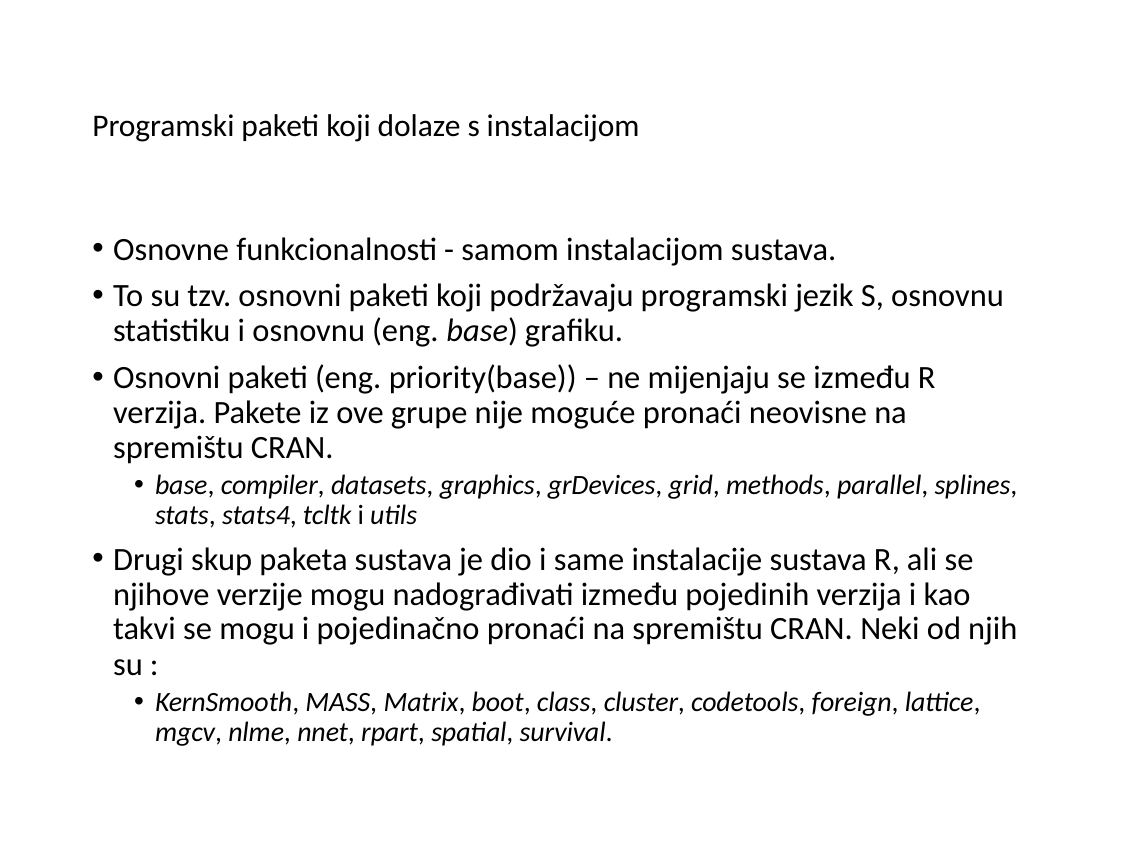

# Programski paketi koji dolaze s instalacijom
Osnovne funkcionalnosti - samom instalacijom sustava.
To su tzv. osnovni paketi koji podržavaju programski jezik S, osnovnu statistiku i osnovnu (eng. base) grafiku.
Osnovni paketi (eng. priority(base)) – ne mijenjaju se između R verzija. Pakete iz ove grupe nije moguće pronaći neovisne na spremištu CRAN.
base, compiler, datasets, graphics, grDevices, grid, methods, parallel, splines, stats, stats4, tcltk i utils
Drugi skup paketa sustava je dio i same instalacije sustava R, ali se njihove verzije mogu nadograđivati između pojedinih verzija i kao takvi se mogu i pojedinačno pronaći na spremištu CRAN. Neki od njih su :
KernSmooth, MASS, Matrix, boot, class, cluster, codetools, foreign, lattice, mgcv, nlme, nnet, rpart, spatial, survival.